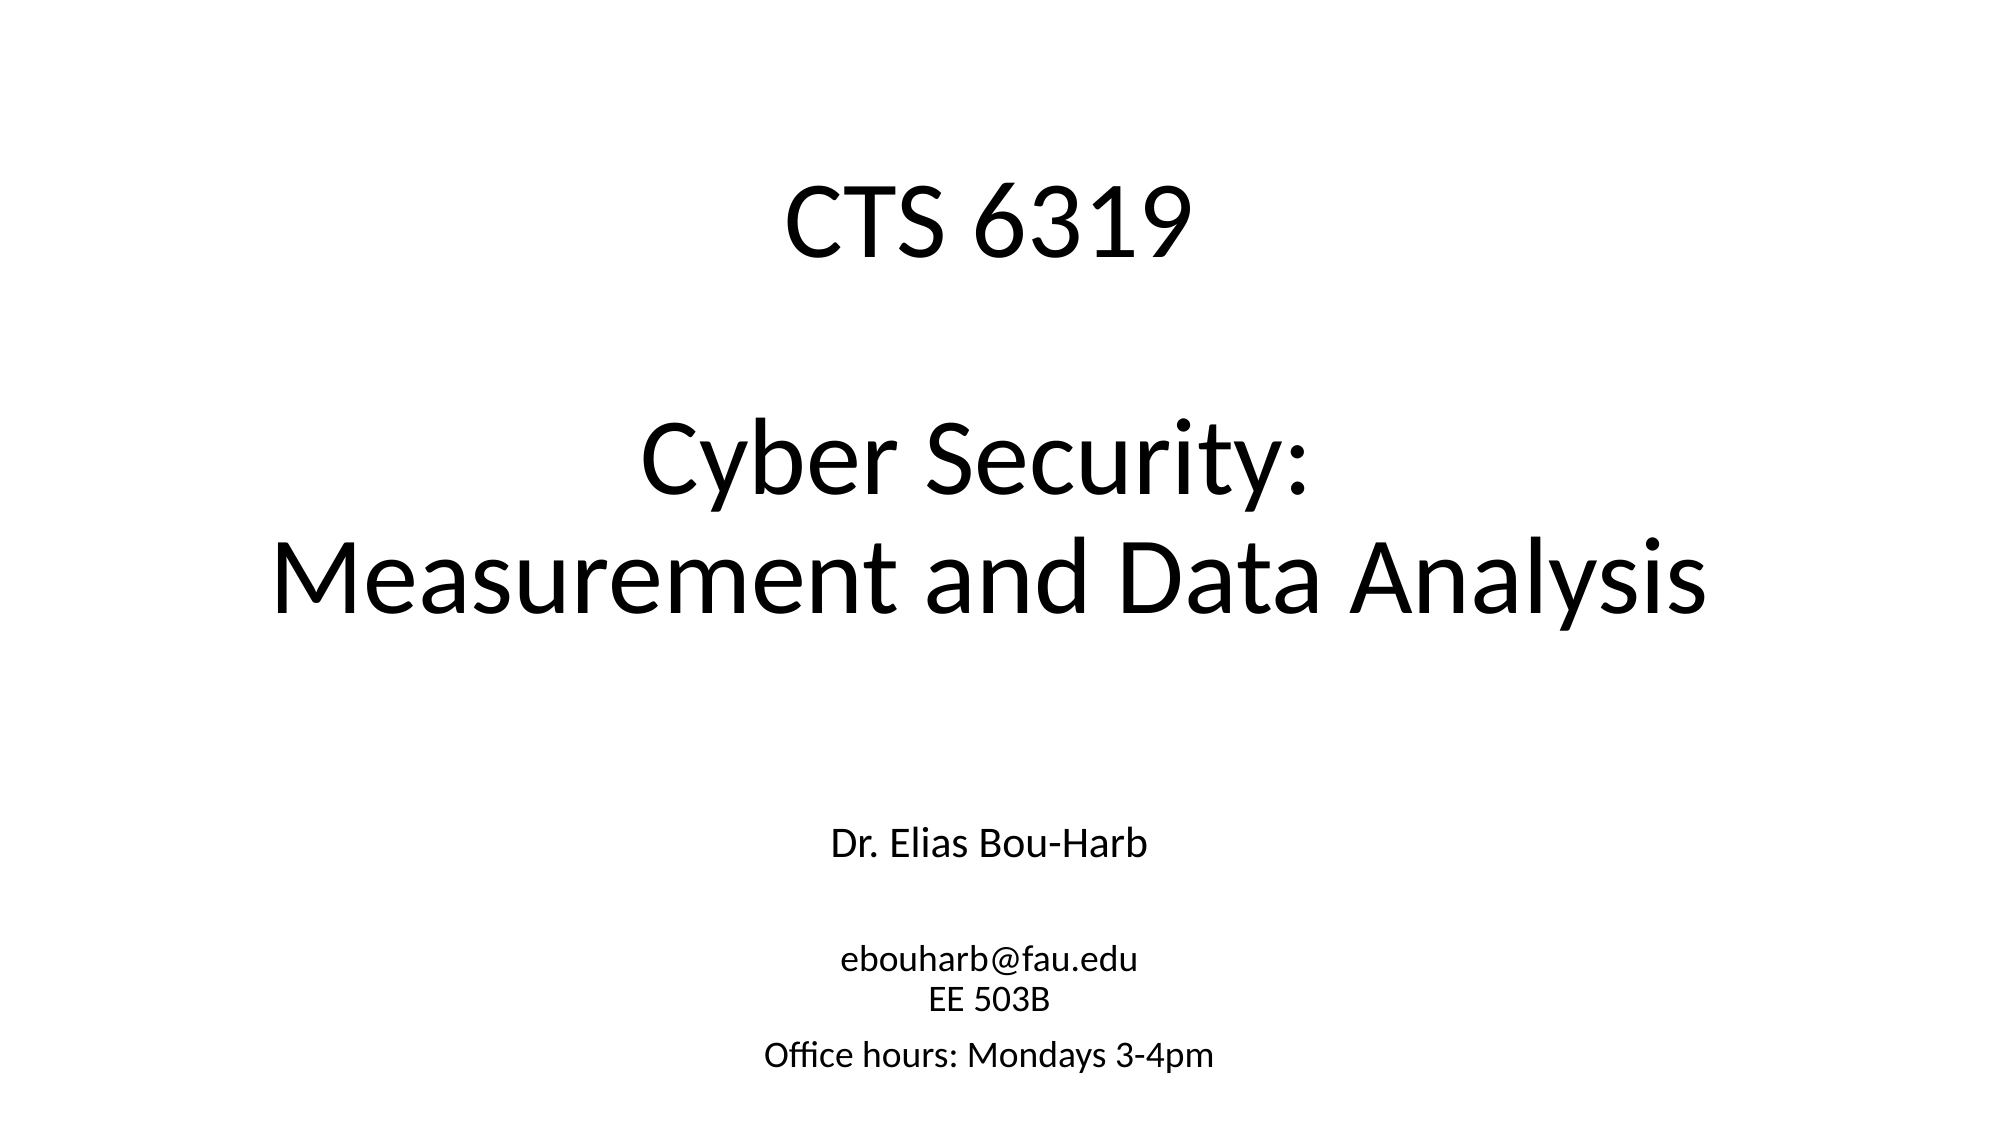

# CTS 6319 Cyber Security: Measurement and Data Analysis
Dr. Elias Bou-Harb

ebouharb@fau.edu
EE 503B
Office hours: Mondays 3-4pm